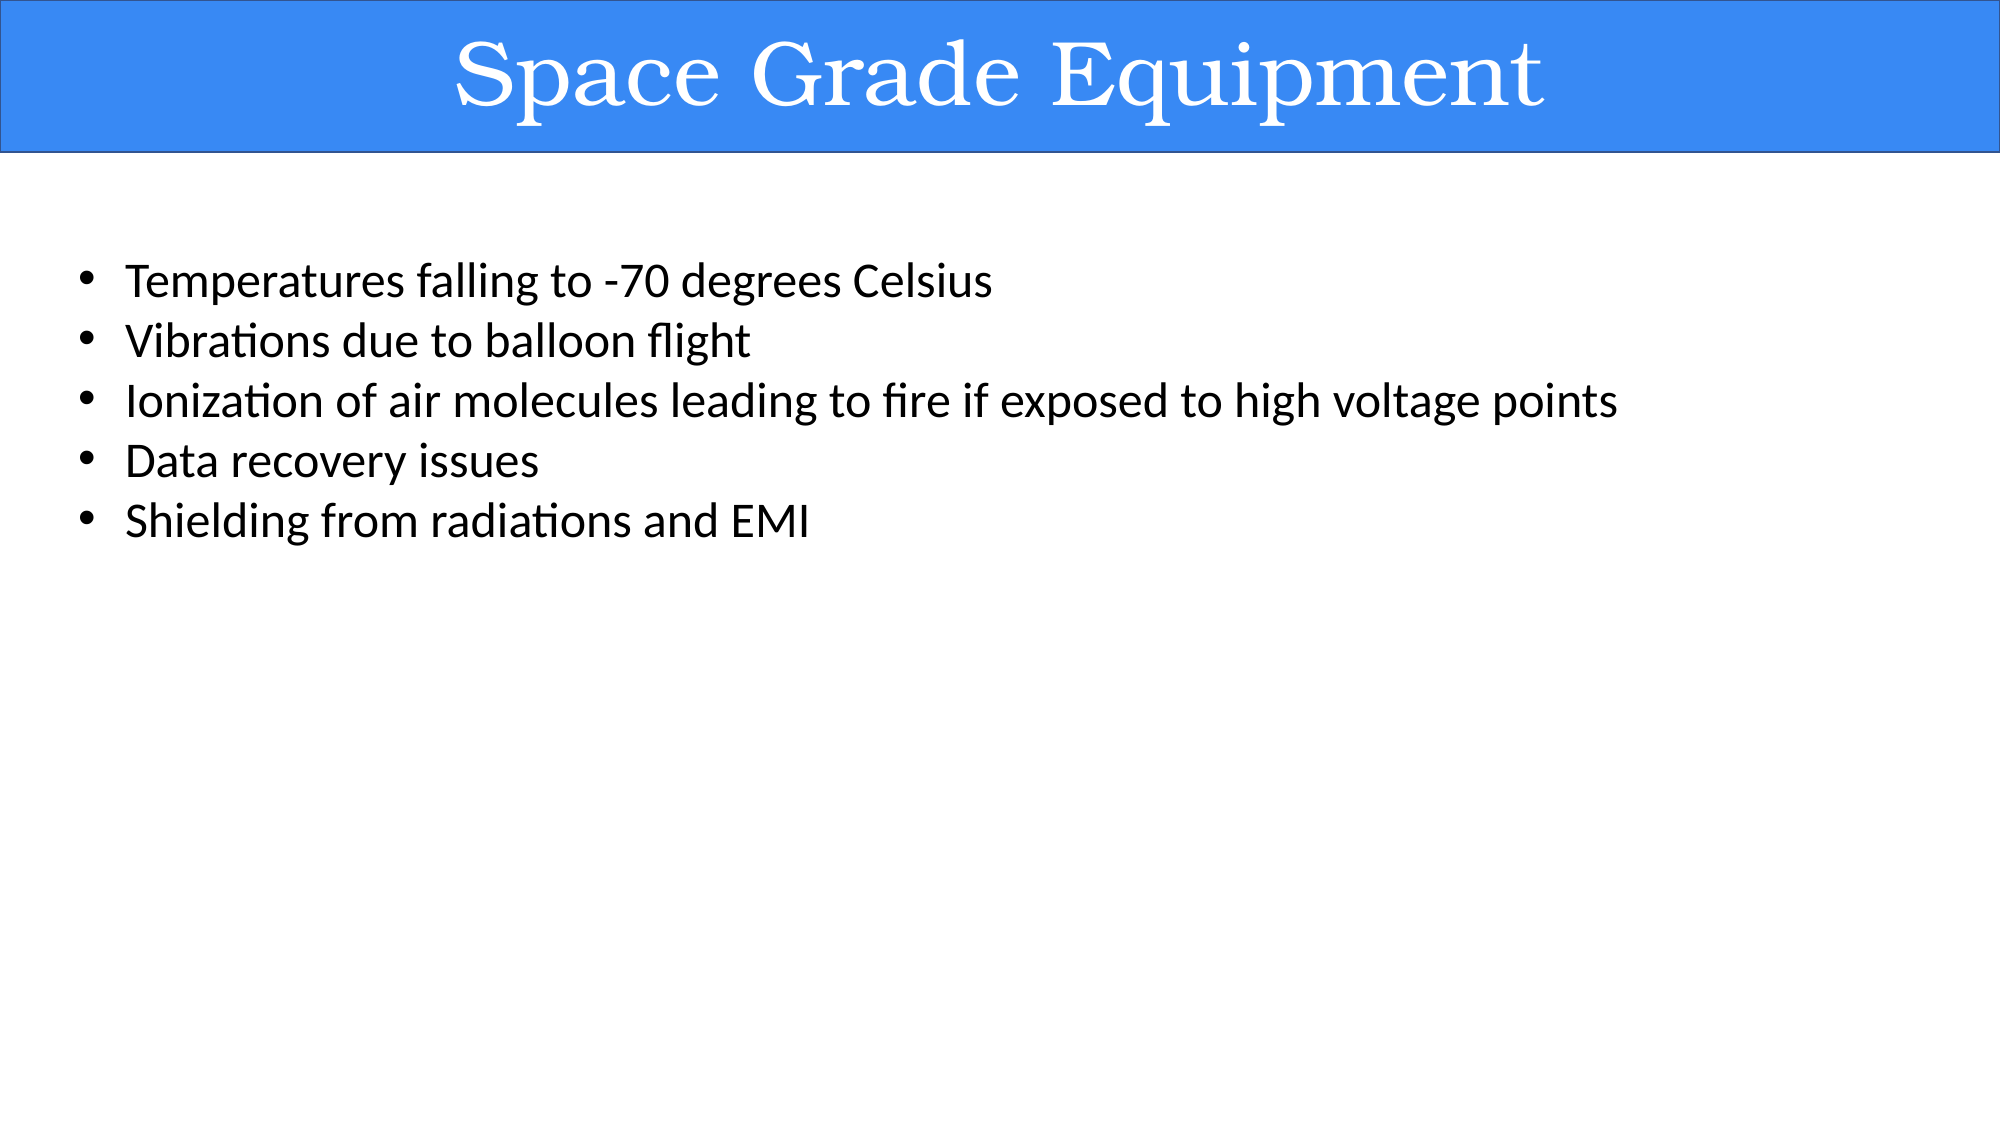

# Space Grade Equipment
Temperatures falling to -70 degrees Celsius
Vibrations due to balloon flight
Ionization of air molecules leading to fire if exposed to high voltage points
Data recovery issues
Shielding from radiations and EMI